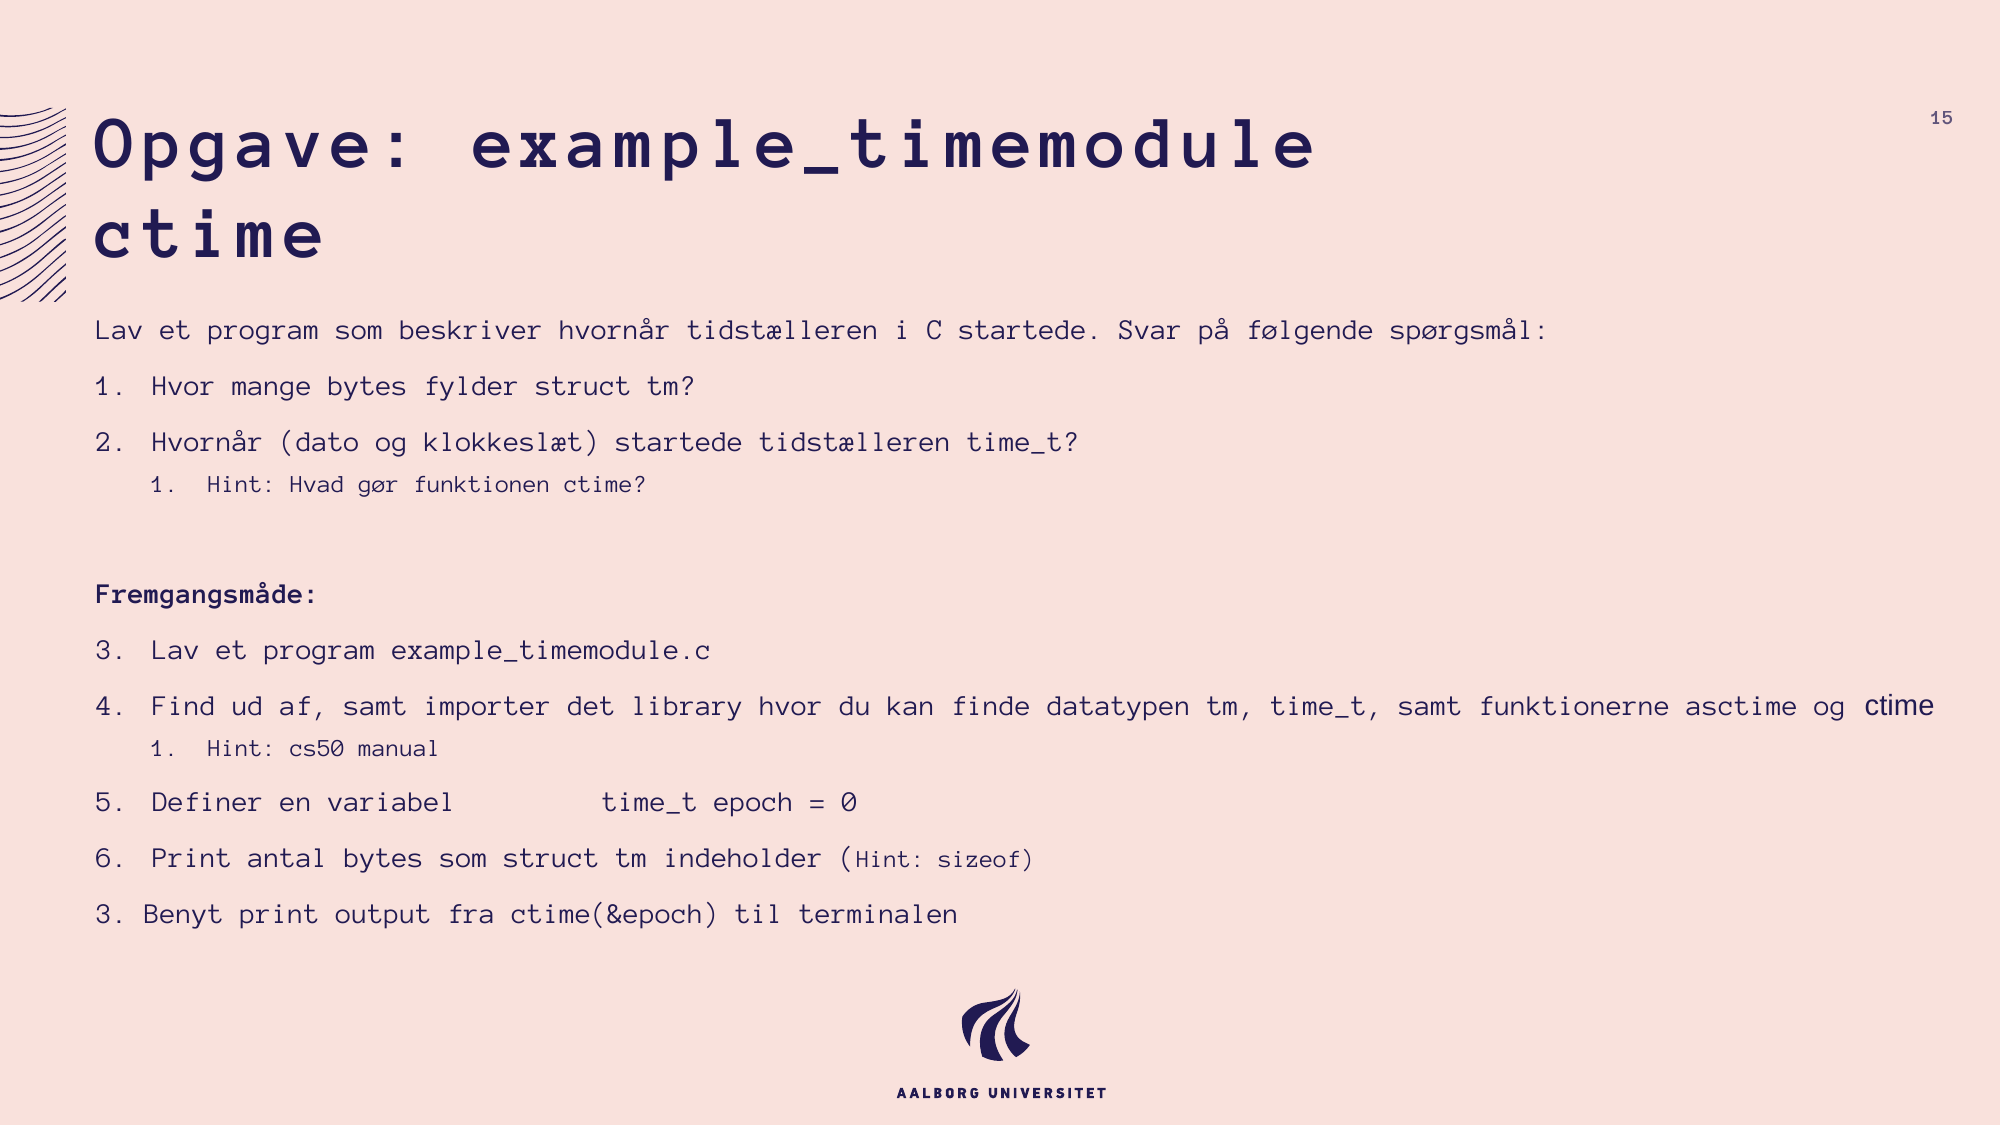

# Opgave: example_timemodule ctime
15
Lav et program som beskriver hvornår tidstælleren i C startede. Svar på følgende spørgsmål:
Hvor mange bytes fylder struct tm?
Hvornår (dato og klokkeslæt) startede tidstælleren time_t?
Hint: Hvad gør funktionen ctime?

Fremgangsmåde:
Lav et program example_timemodule.c
Find ud af, samt importer det library hvor du kan finde datatypen tm, time_t, samt funktionerne asctime og ctime
Hint: cs50 manual
Definer en variabel 	time_t epoch = 0
Print antal bytes som struct tm indeholder (Hint: sizeof)
3. Benyt print output fra ctime(&epoch) til terminalen